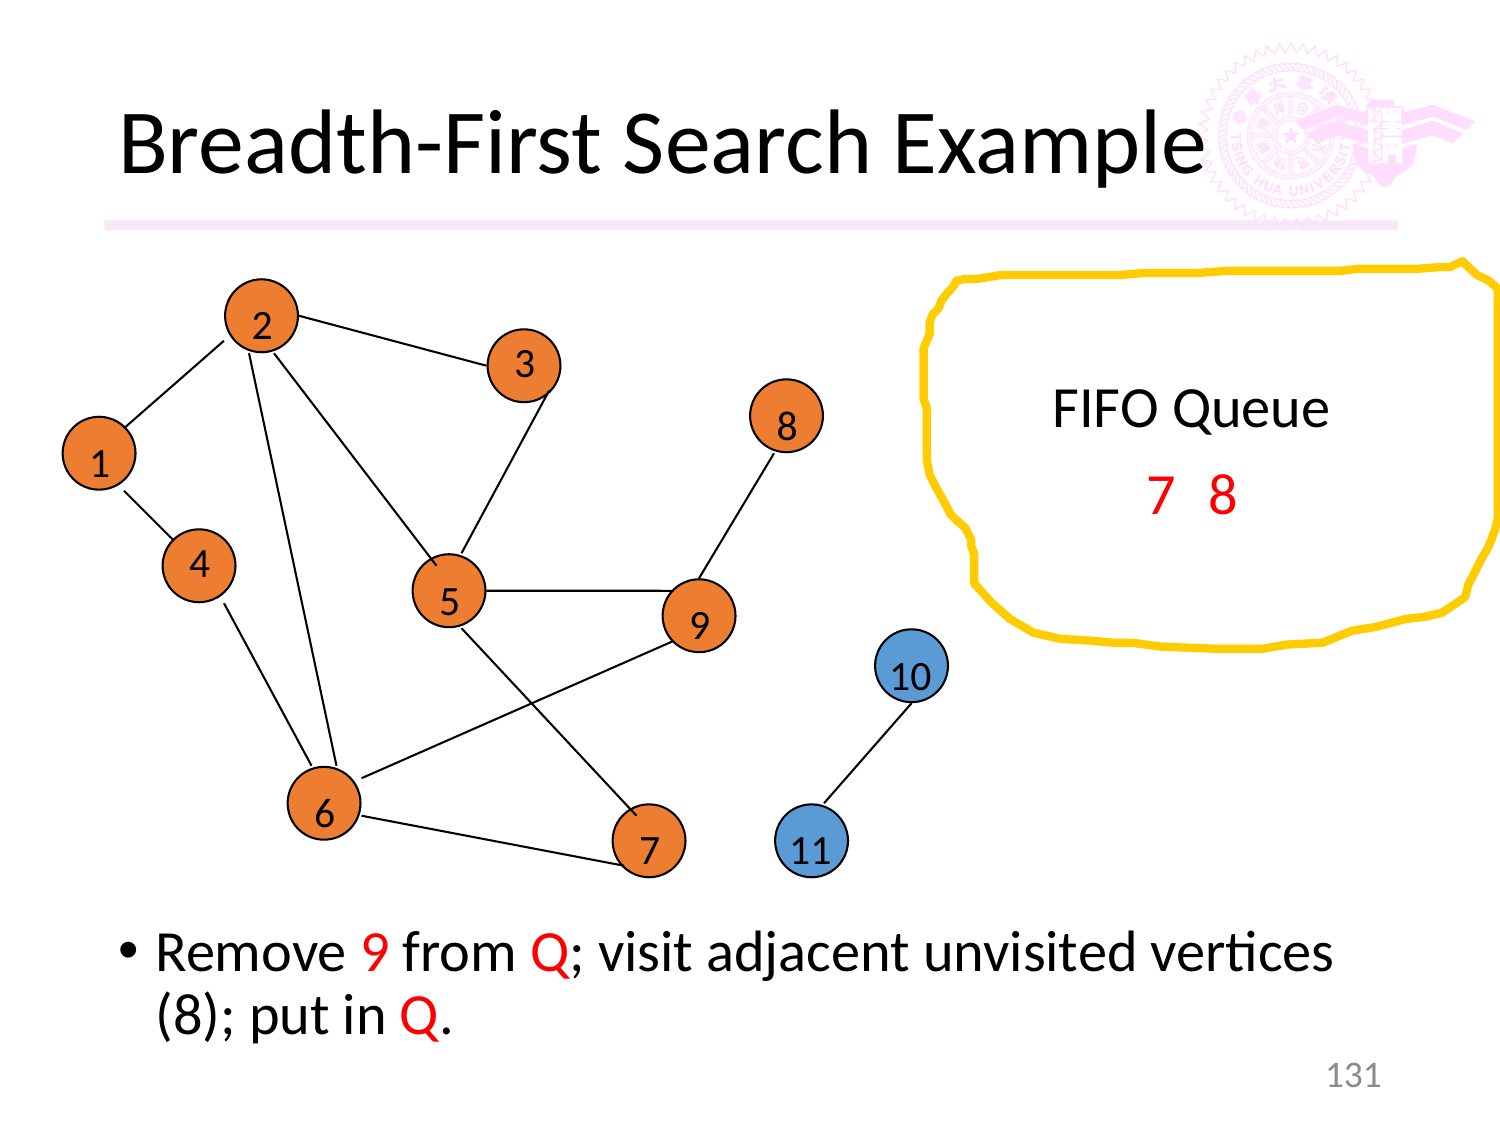

# Breadth-First Search Example

FIFO Queue

2

3

8

1

4

5

9

10

6

7
11
8
7
Remove 9 from Q; visit adjacent unvisited vertices (8); put in Q.
131